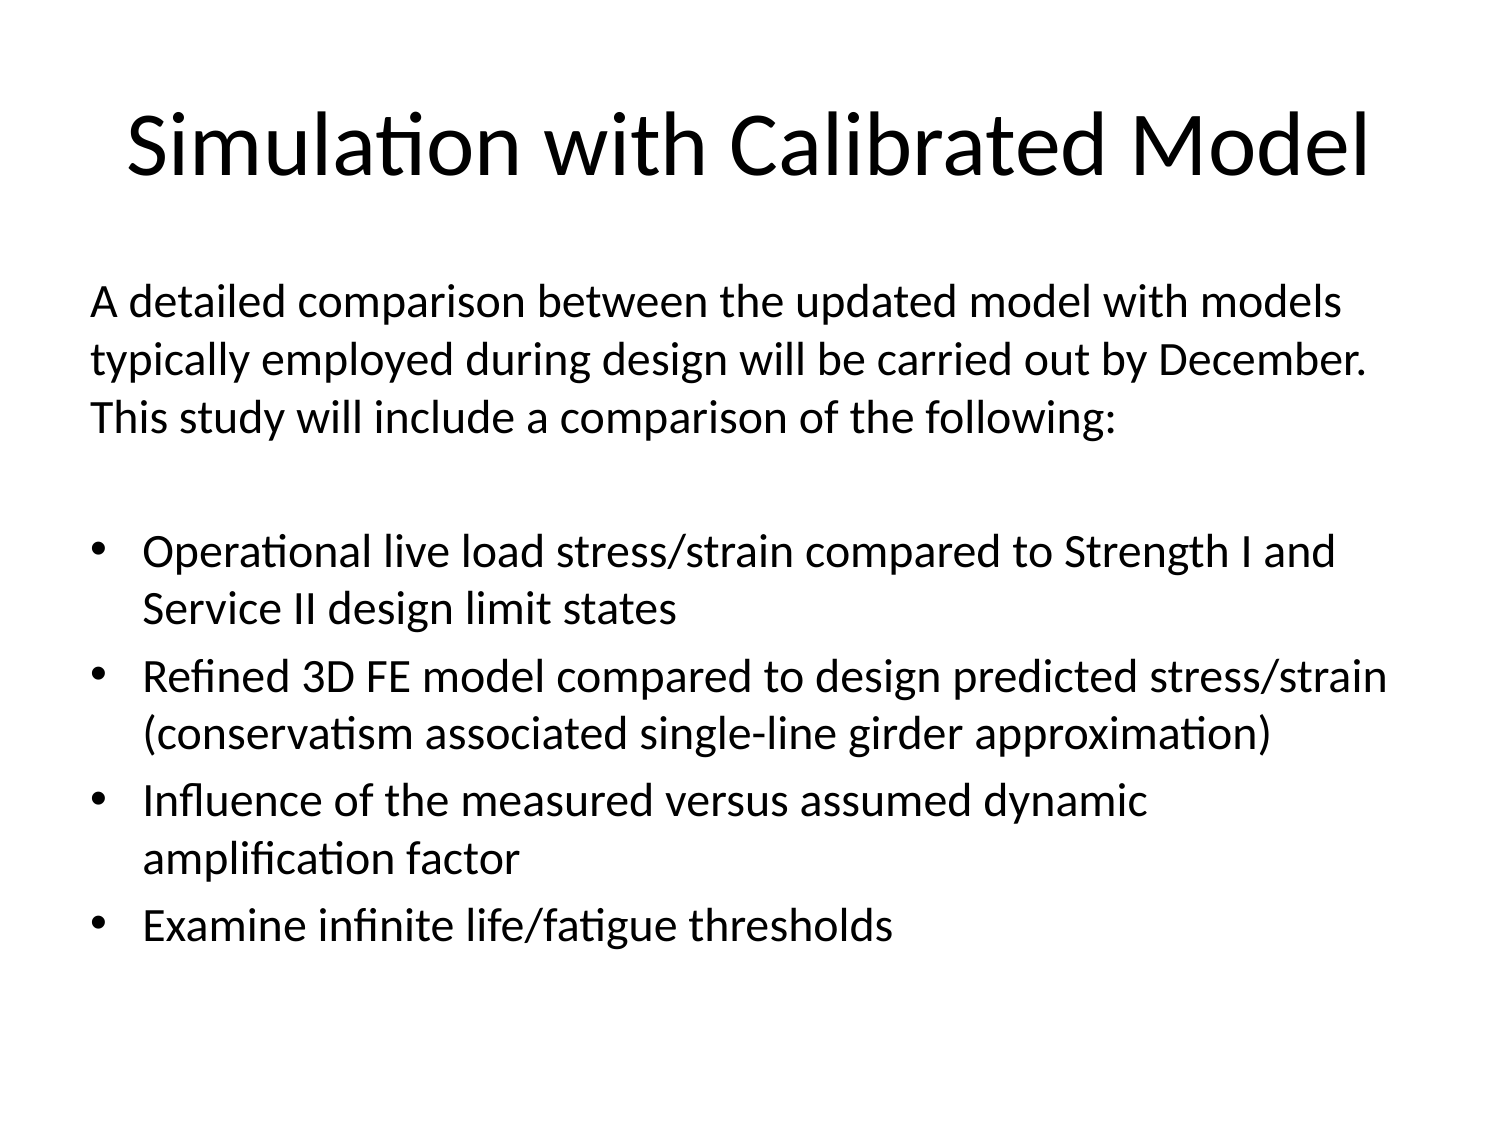

Simulation with Calibrated Model
A detailed comparison between the updated model with models typically employed during design will be carried out by December. This study will include a comparison of the following:

Operational live load stress/strain compared to Strength I and Service II design limit states
Refined 3D FE model compared to design predicted stress/strain (conservatism associated single-line girder approximation)
Influence of the measured versus assumed dynamic amplification factor
Examine infinite life/fatigue thresholds